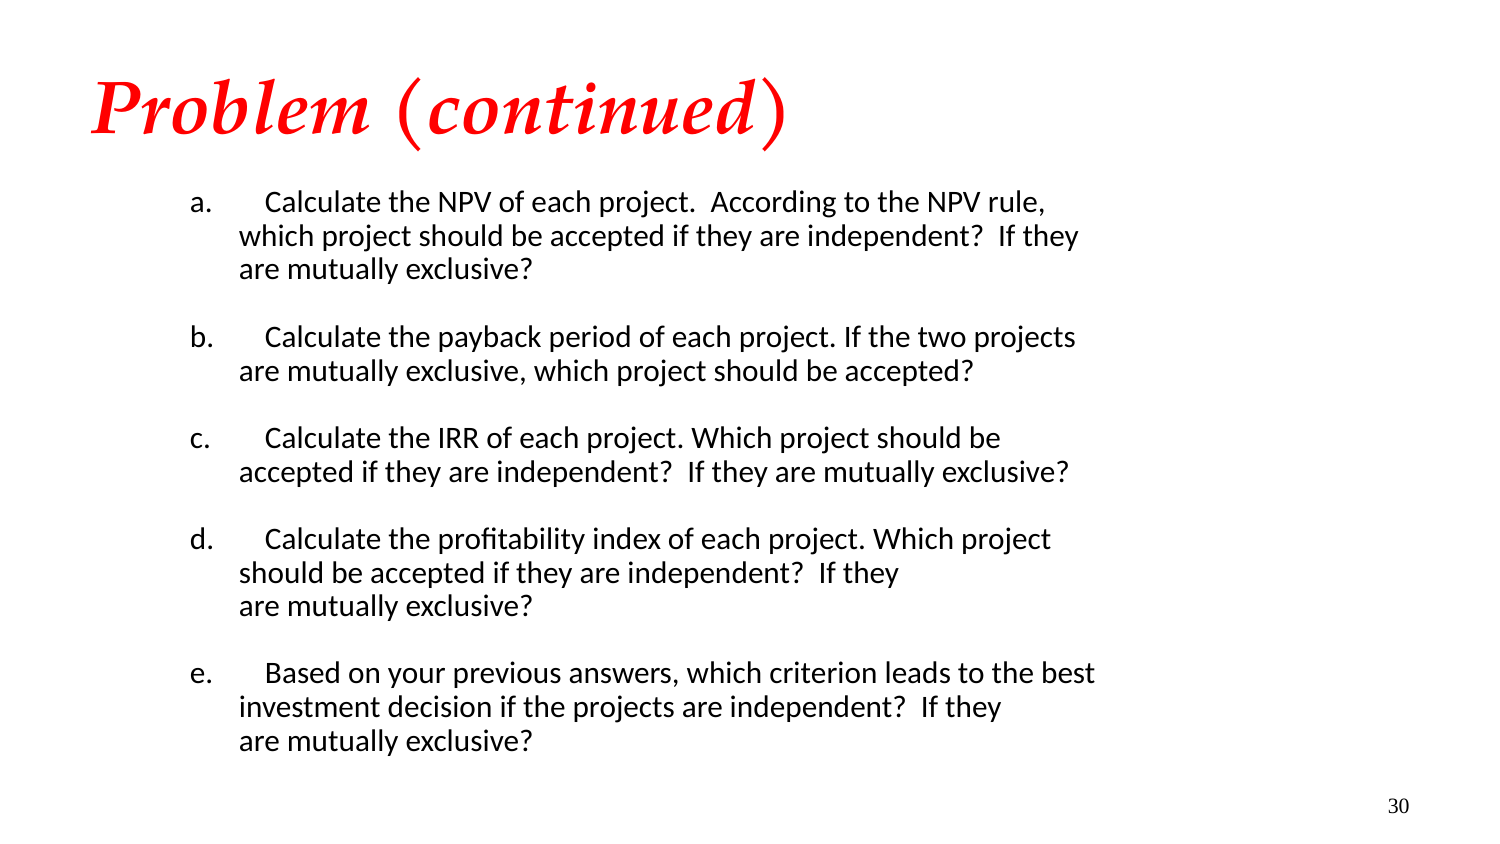

# Problem (continued)
Calculate the NPV of each project.  According to the NPV rule,
       which project should be accepted if they are independent?  If they
       are mutually exclusive?

Calculate the payback period of each project. If the two projects
       are mutually exclusive, which project should be accepted?

c.	Calculate the IRR of each project. Which project should be
       accepted if they are independent?  If they are mutually exclusive?

d.	Calculate the profitability index of each project. Which project
       should be accepted if they are independent?  If they
       are mutually exclusive?

Based on your previous answers, which criterion leads to the best
       investment decision if the projects are independent?  If they
       are mutually exclusive?

30